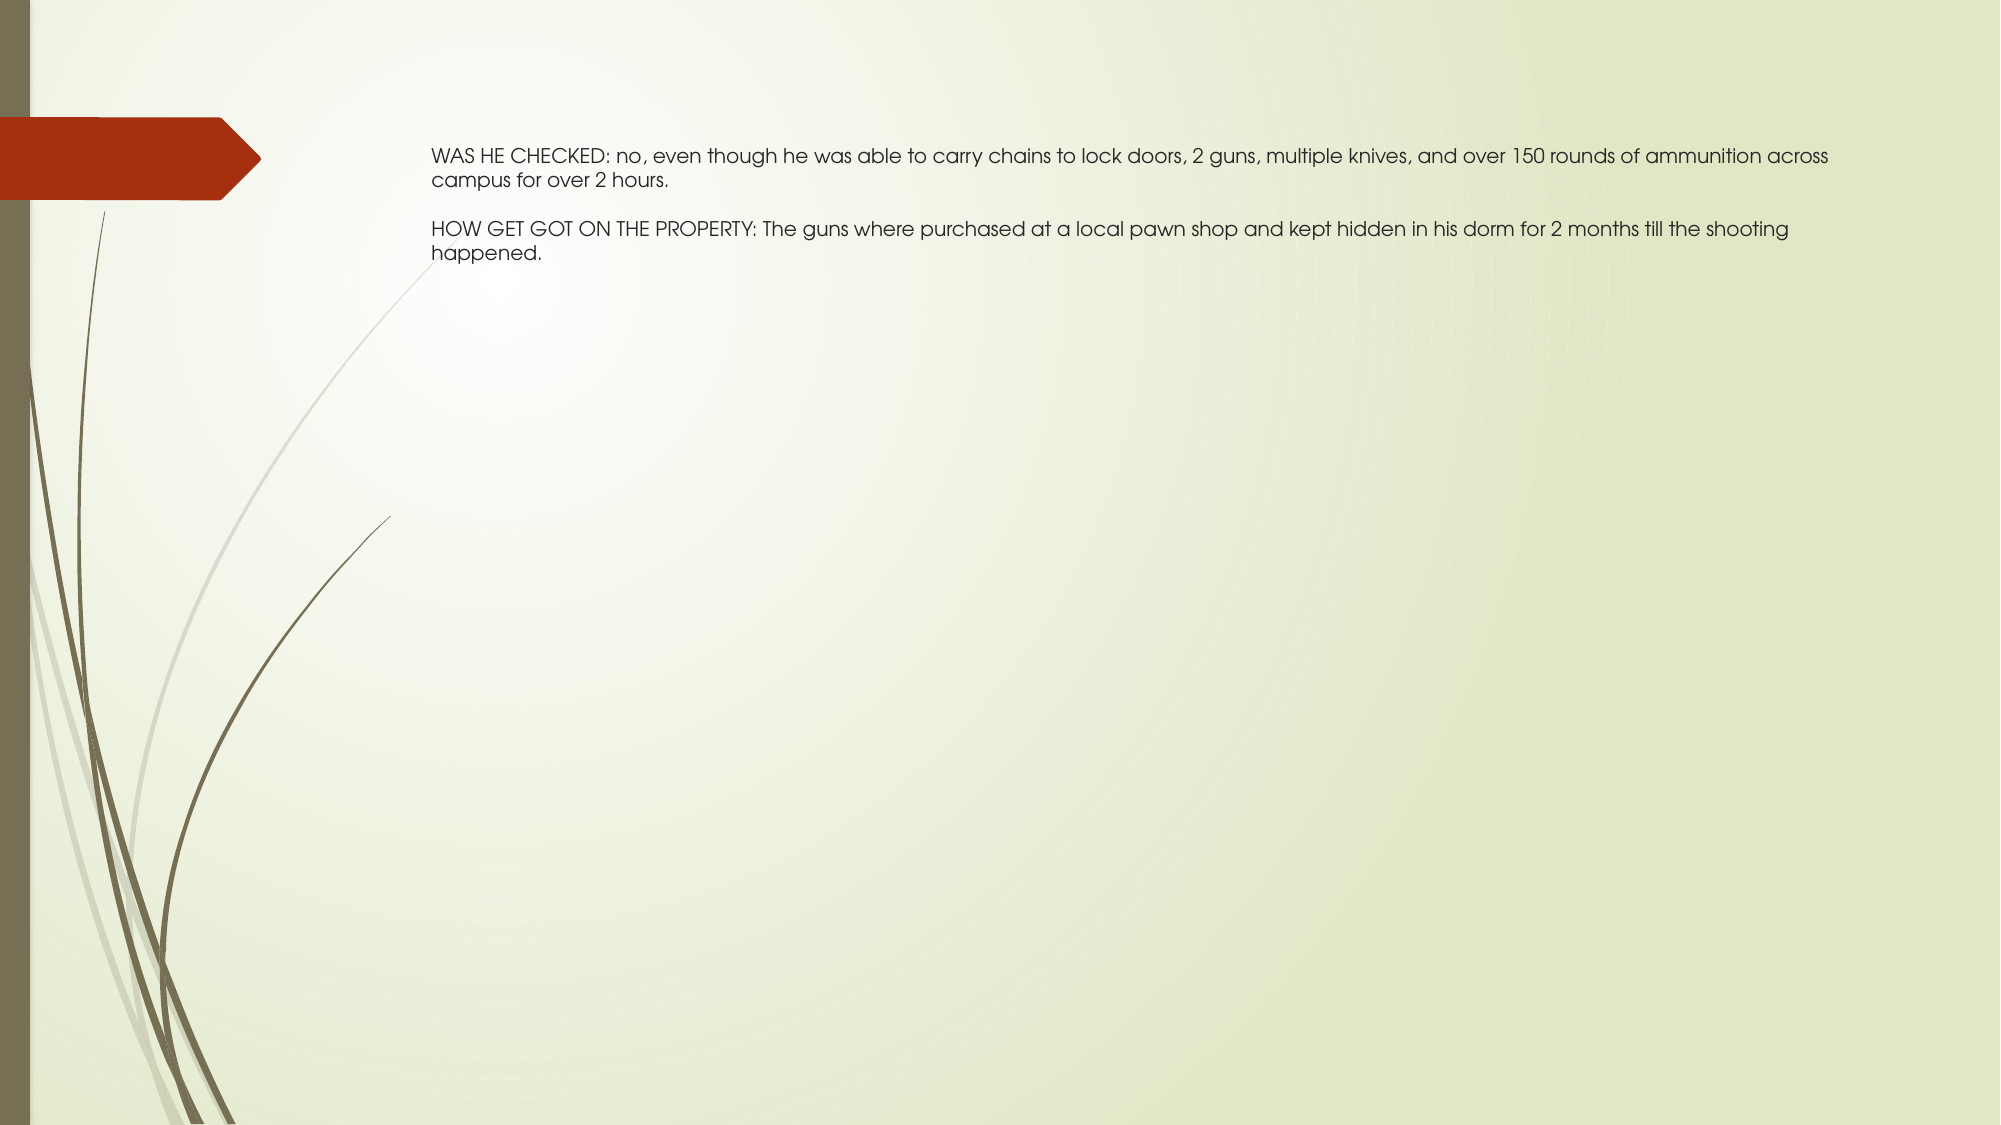

# WAS HE CHECKED: no, even though he was able to carry chains to lock doors, 2 guns, multiple knives, and over 150 rounds of ammunition across campus for over 2 hours. HOW GET GOT ON THE PROPERTY: The guns where purchased at a local pawn shop and kept hidden in his dorm for 2 months till the shooting happened.